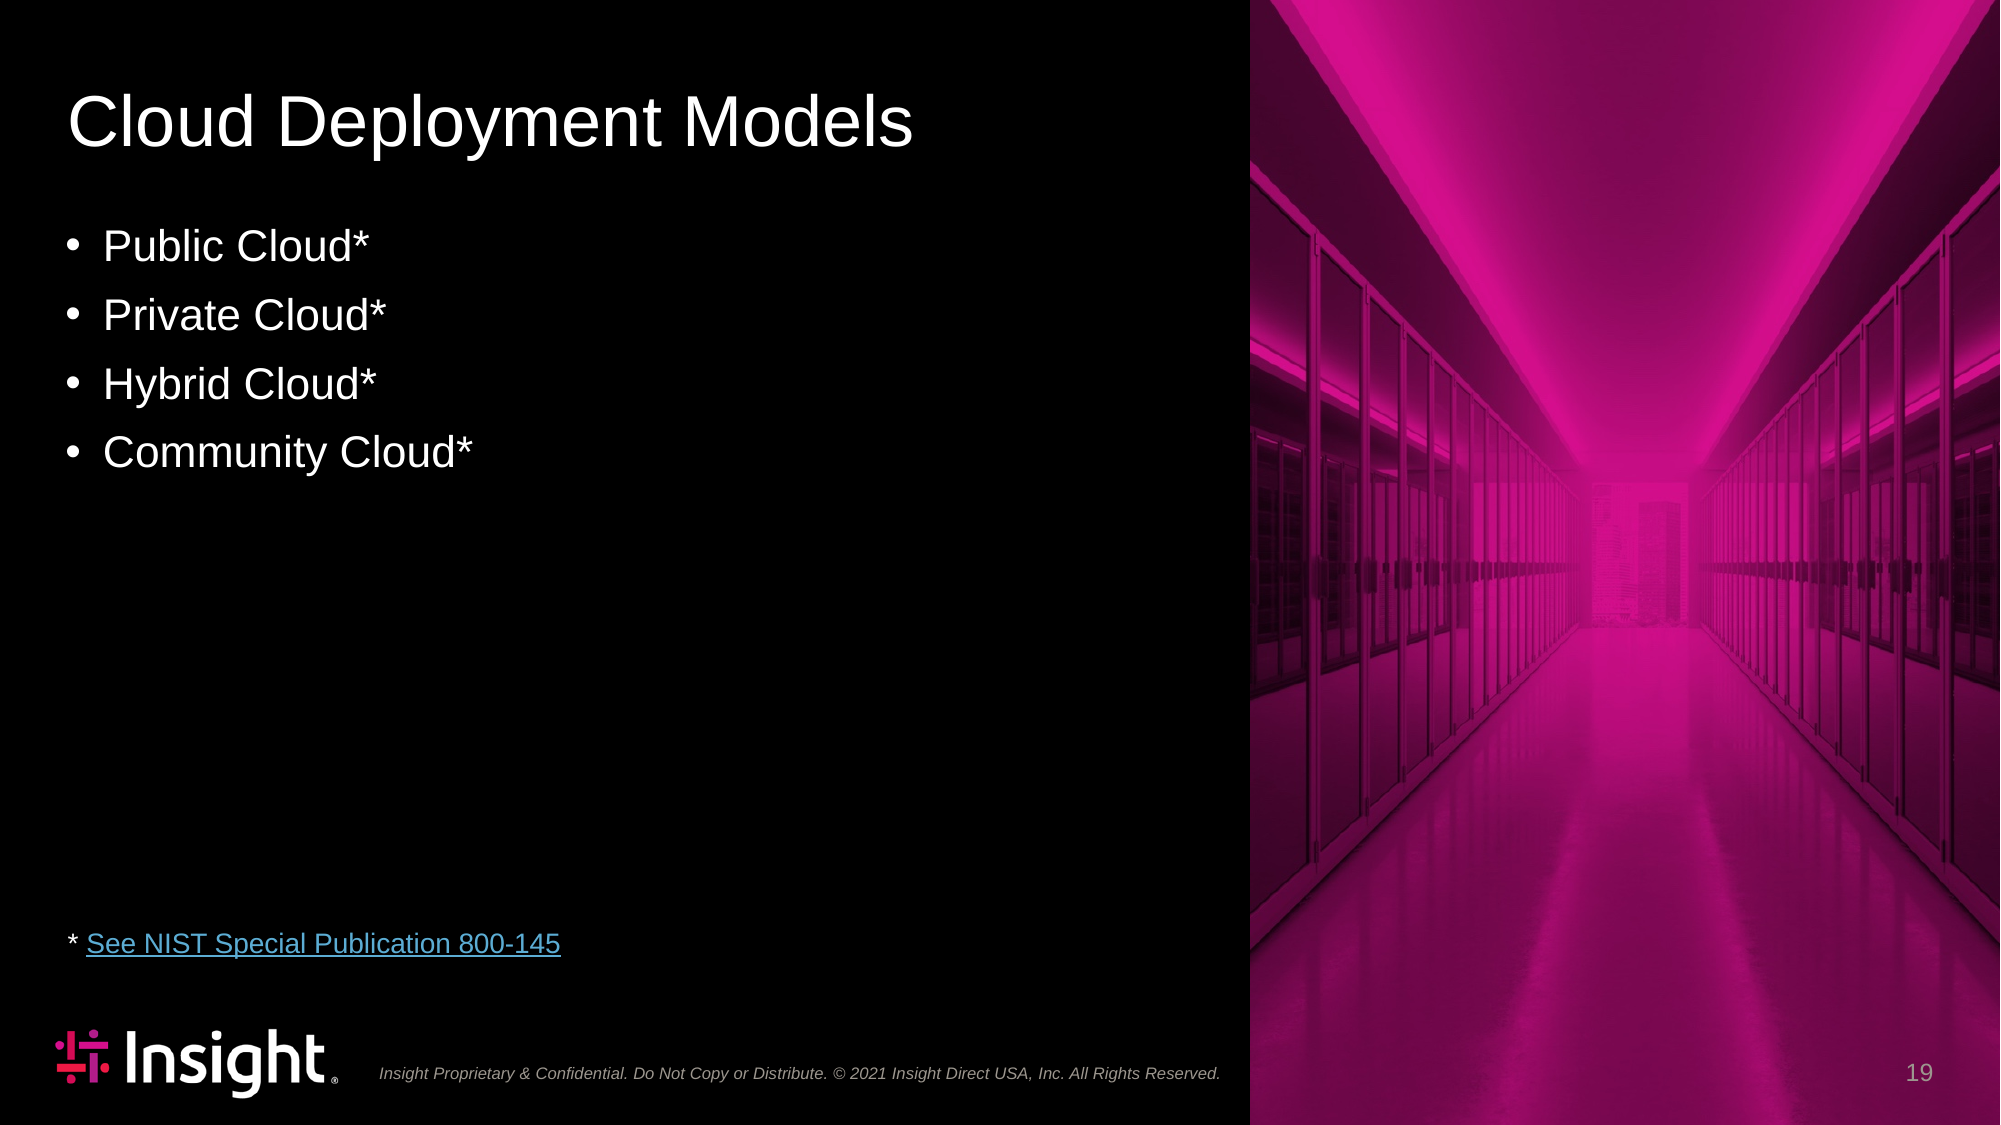

# Cloud Deployment Models
Public Cloud*
Private Cloud*
Hybrid Cloud*
Community Cloud*
* See NIST Special Publication 800-145